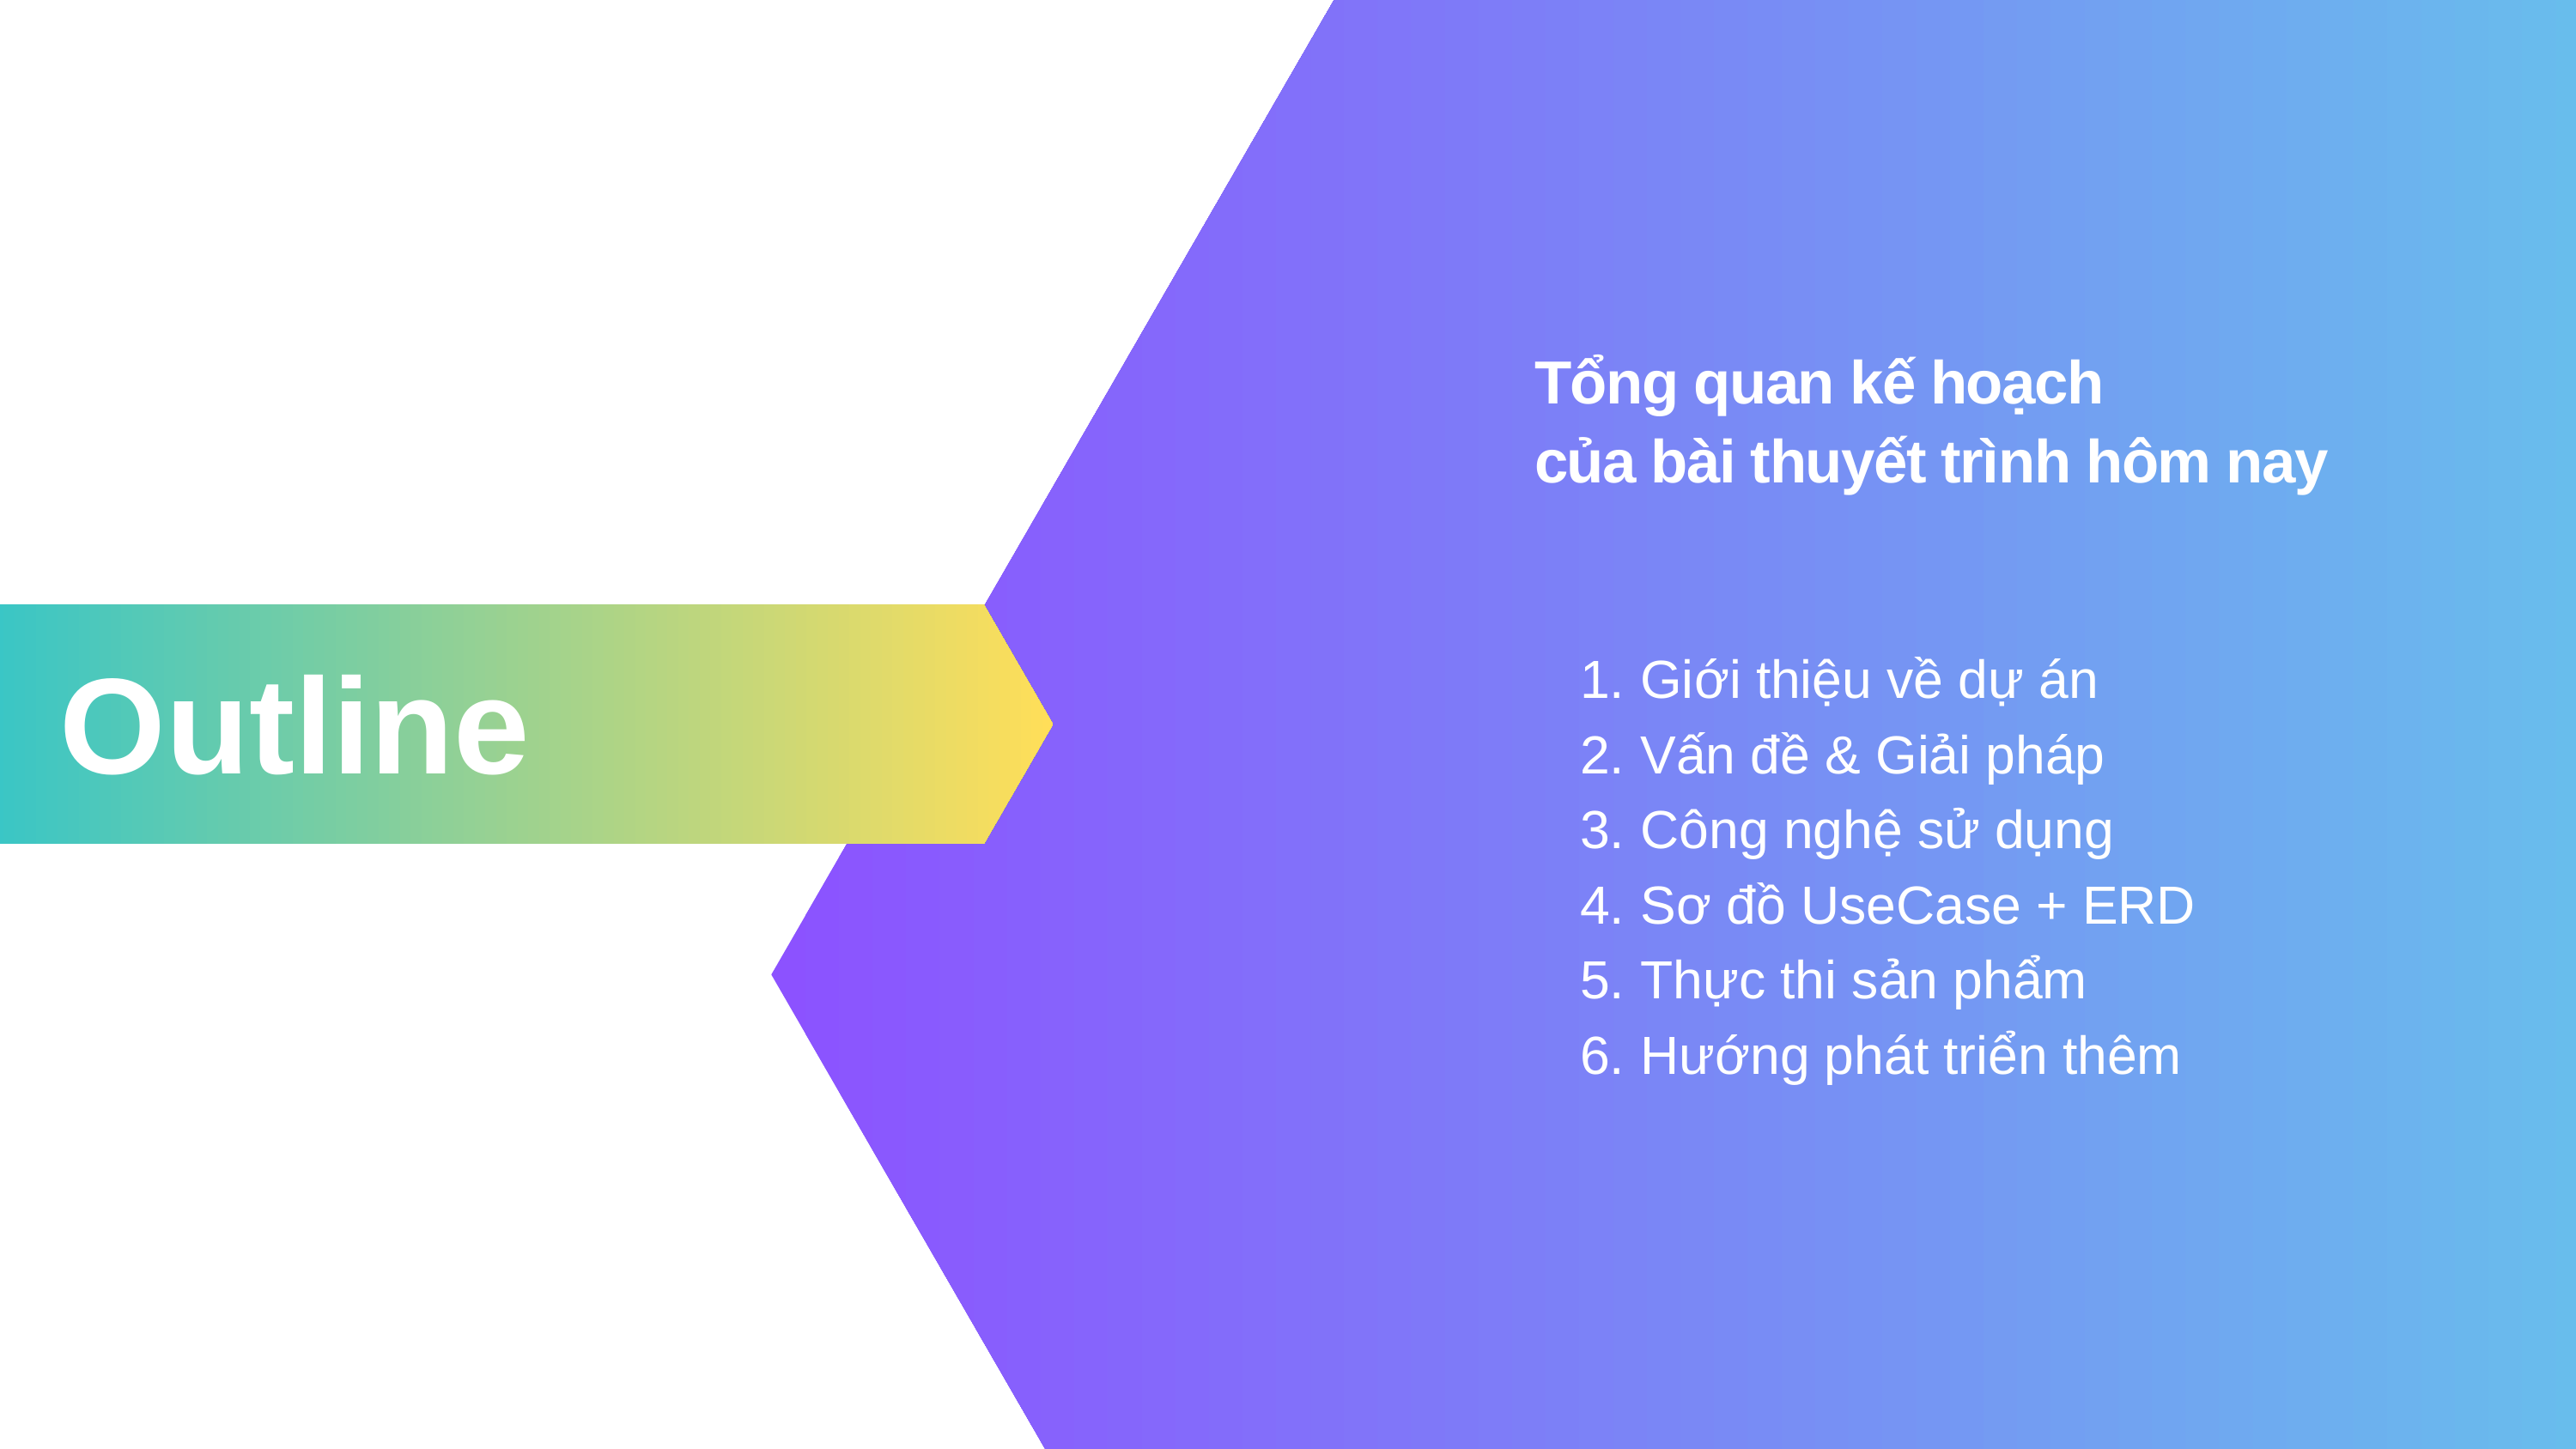

Tổng quan kế hoạch
của bài thuyết trình hôm nay
 Giới thiệu về dự án
 Vấn đề & Giải pháp
 Công nghệ sử dụng
 Sơ đồ UseCase + ERD
 Thực thi sản phẩm
 Hướng phát triển thêm

Outline